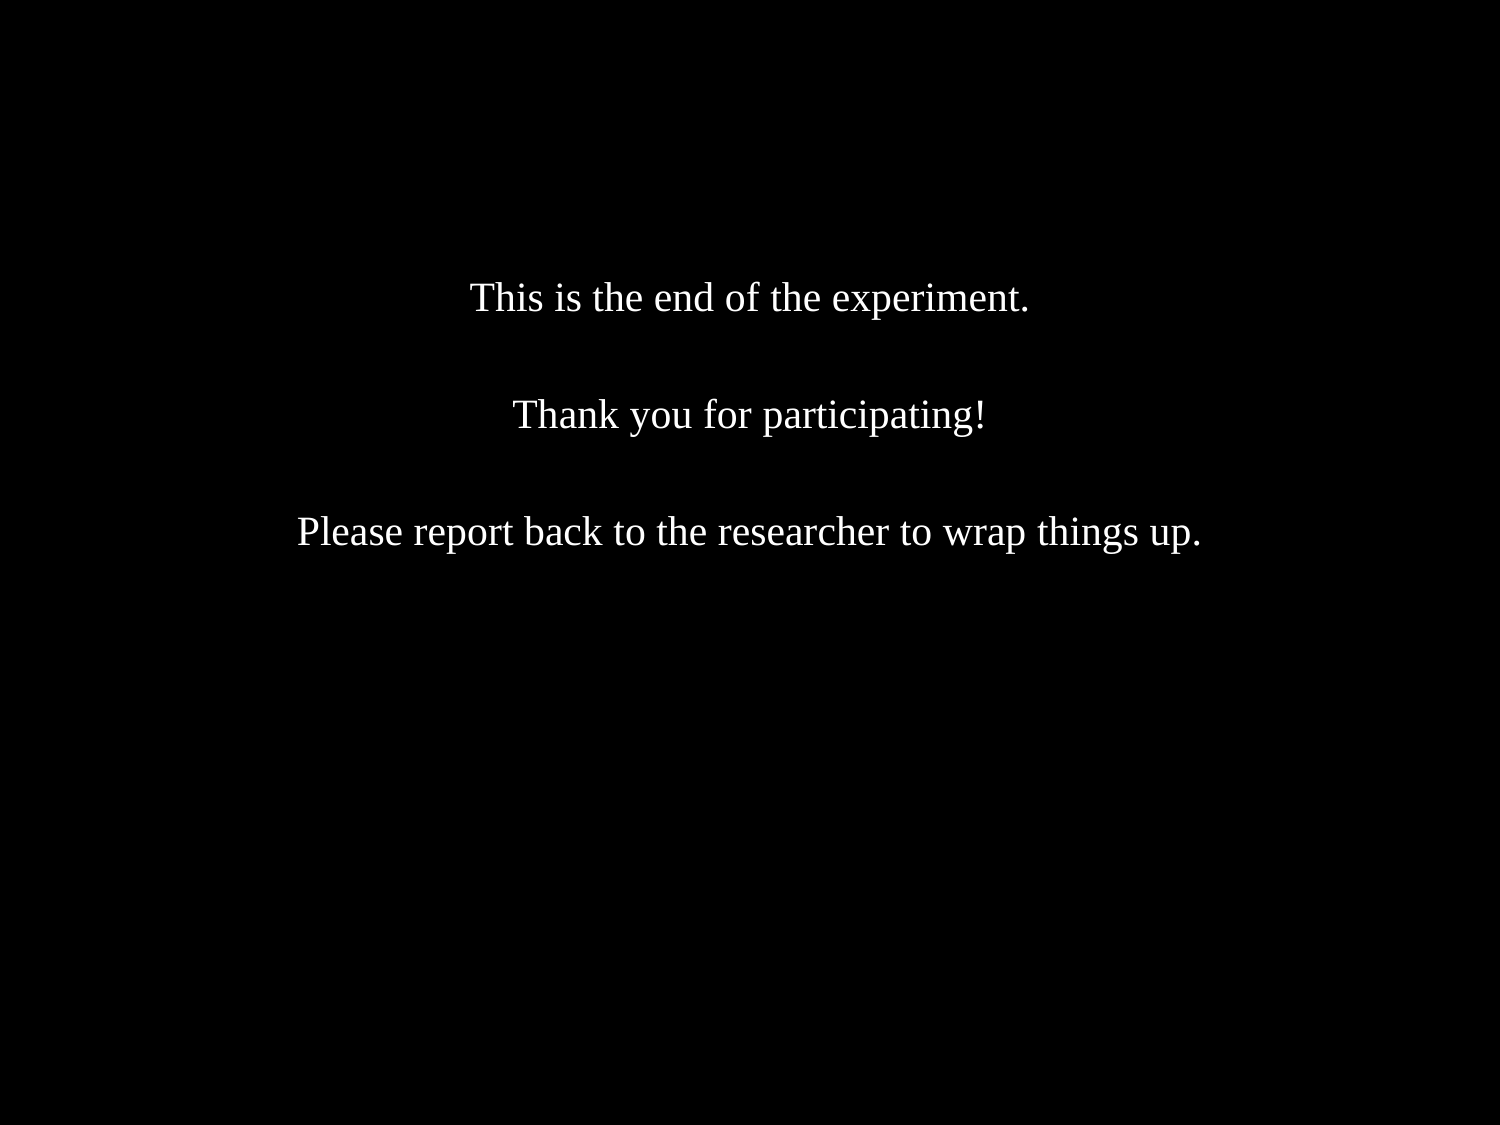

This is the end of the experiment.

Thank you for participating!

Please report back to the researcher to wrap things up.